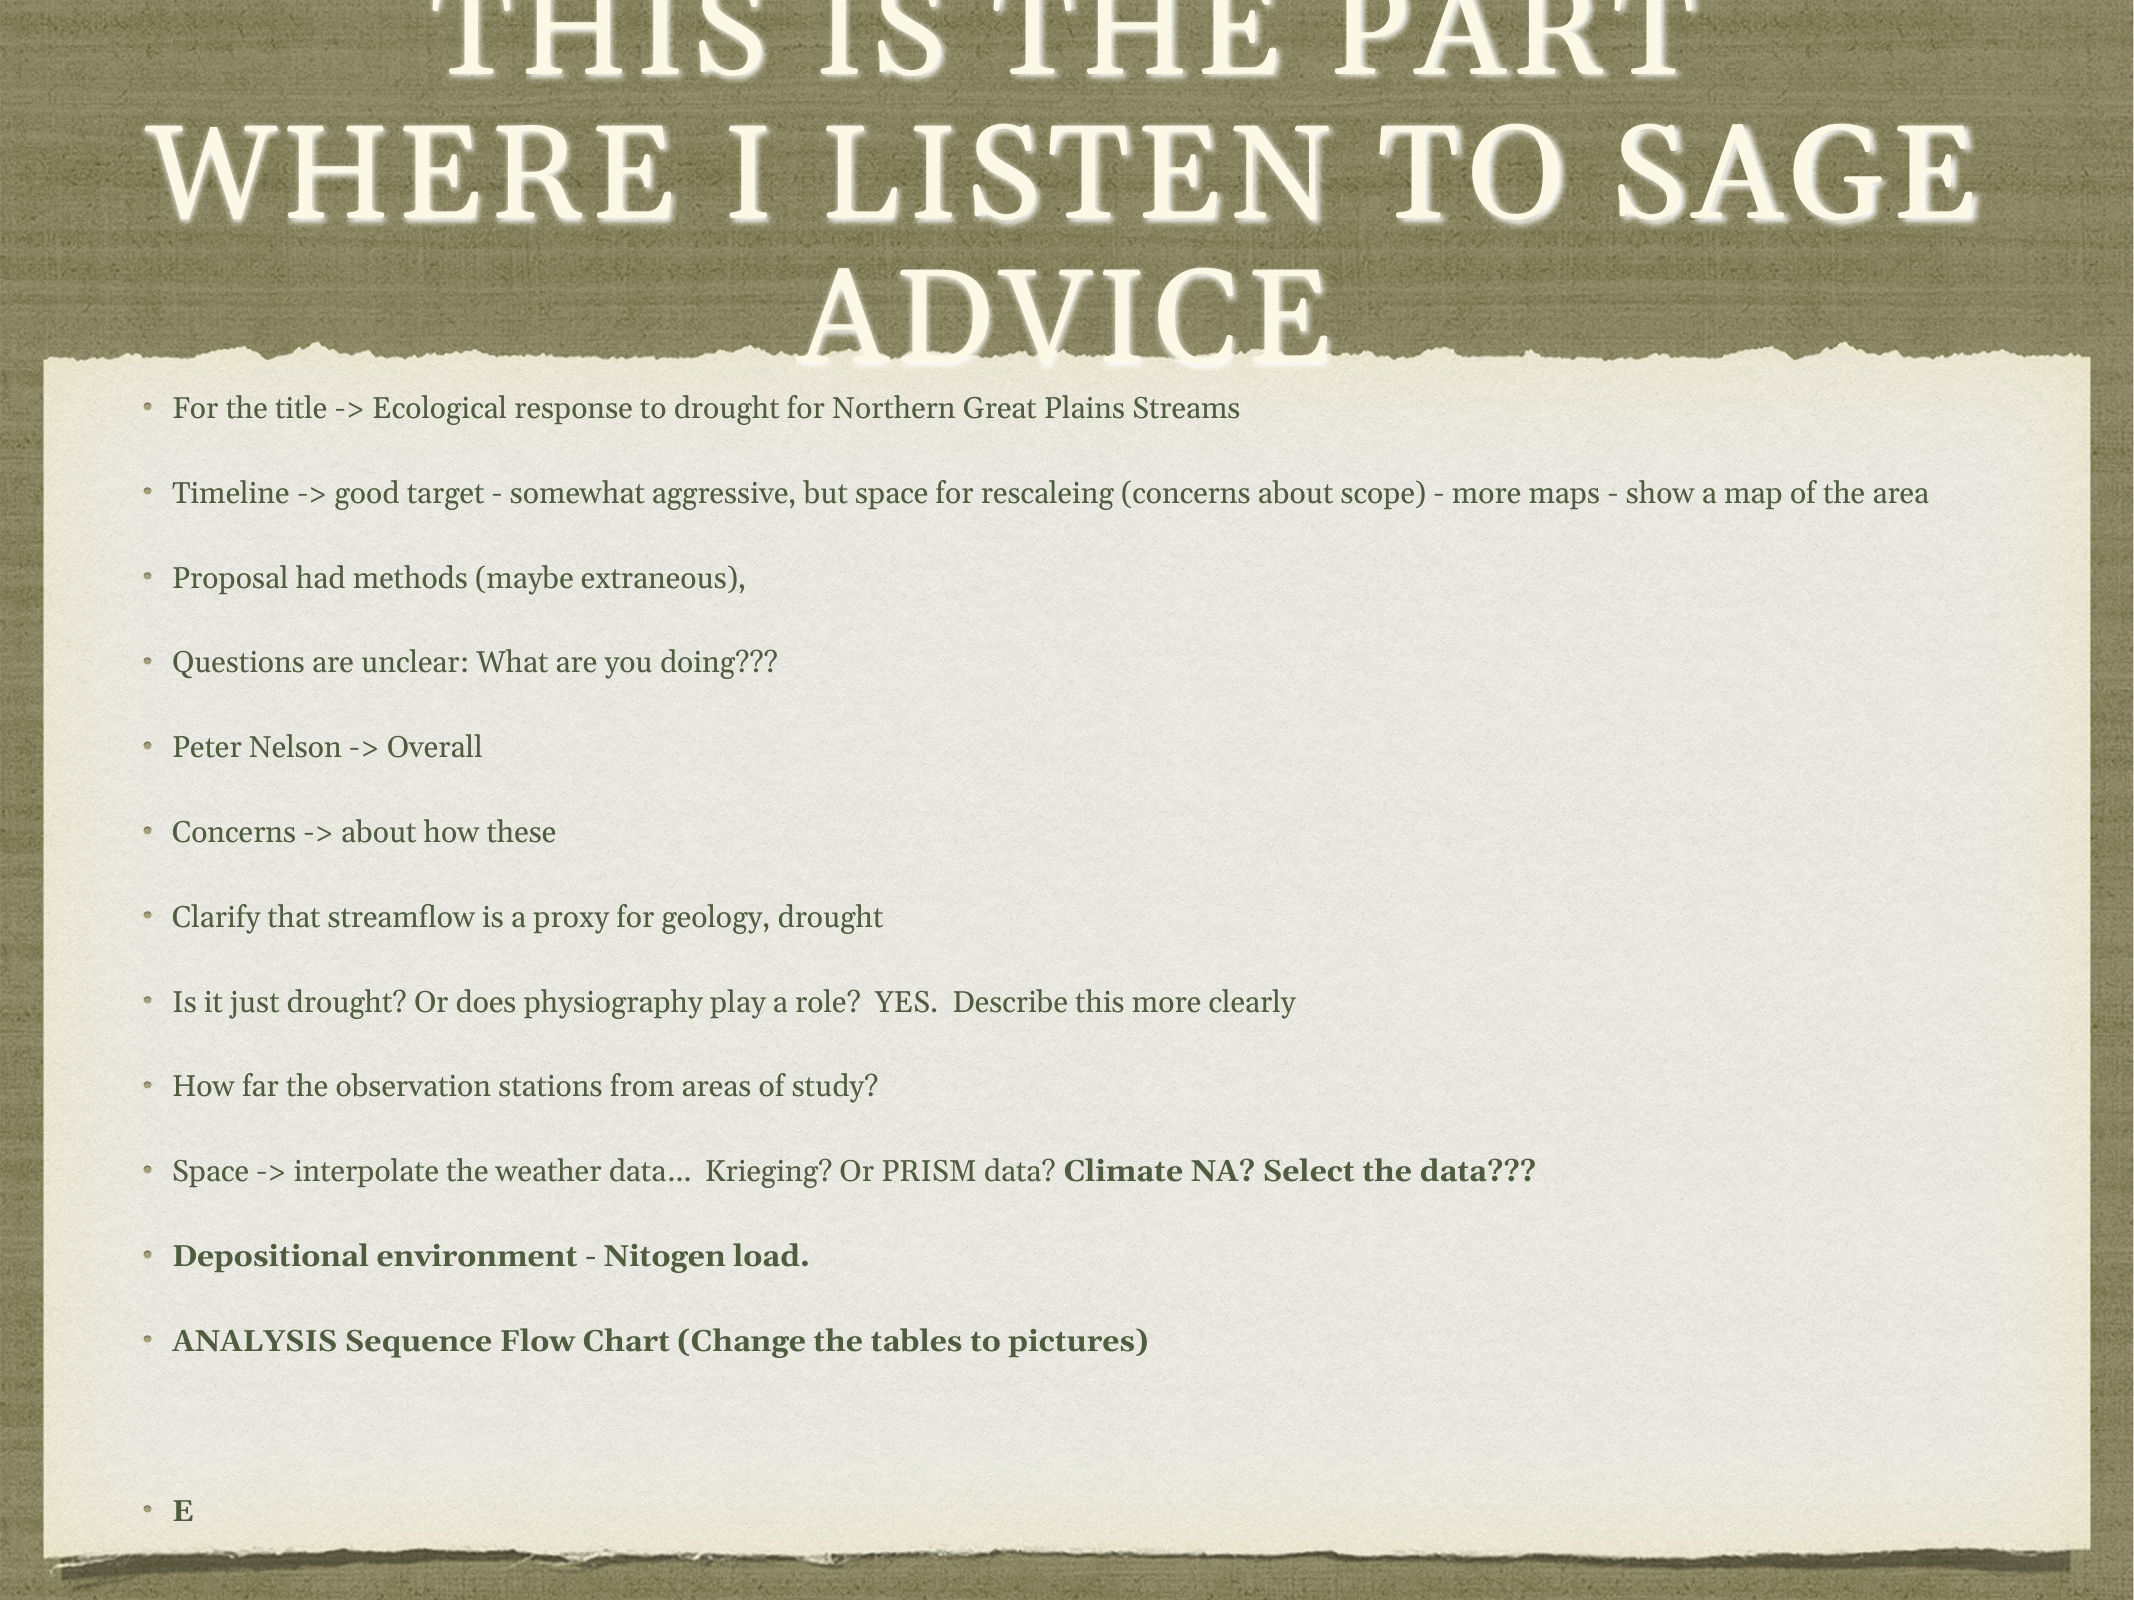

# This is the part where I listen to sage advice
For the title -> Ecological response to drought for Northern Great Plains Streams
Timeline -> good target - somewhat aggressive, but space for rescaleing (concerns about scope) - more maps - show a map of the area
Proposal had methods (maybe extraneous),
Questions are unclear: What are you doing???
Peter Nelson -> Overall
Concerns -> about how these
Clarify that streamflow is a proxy for geology, drought
Is it just drought? Or does physiography play a role?  YES.  Describe this more clearly
How far the observation stations from areas of study?
Space -> interpolate the weather data…  Krieging? Or PRISM data? Climate NA? Select the data???
Depositional environment - Nitogen load.
ANALYSIS Sequence Flow Chart (Change the tables to pictures)

E